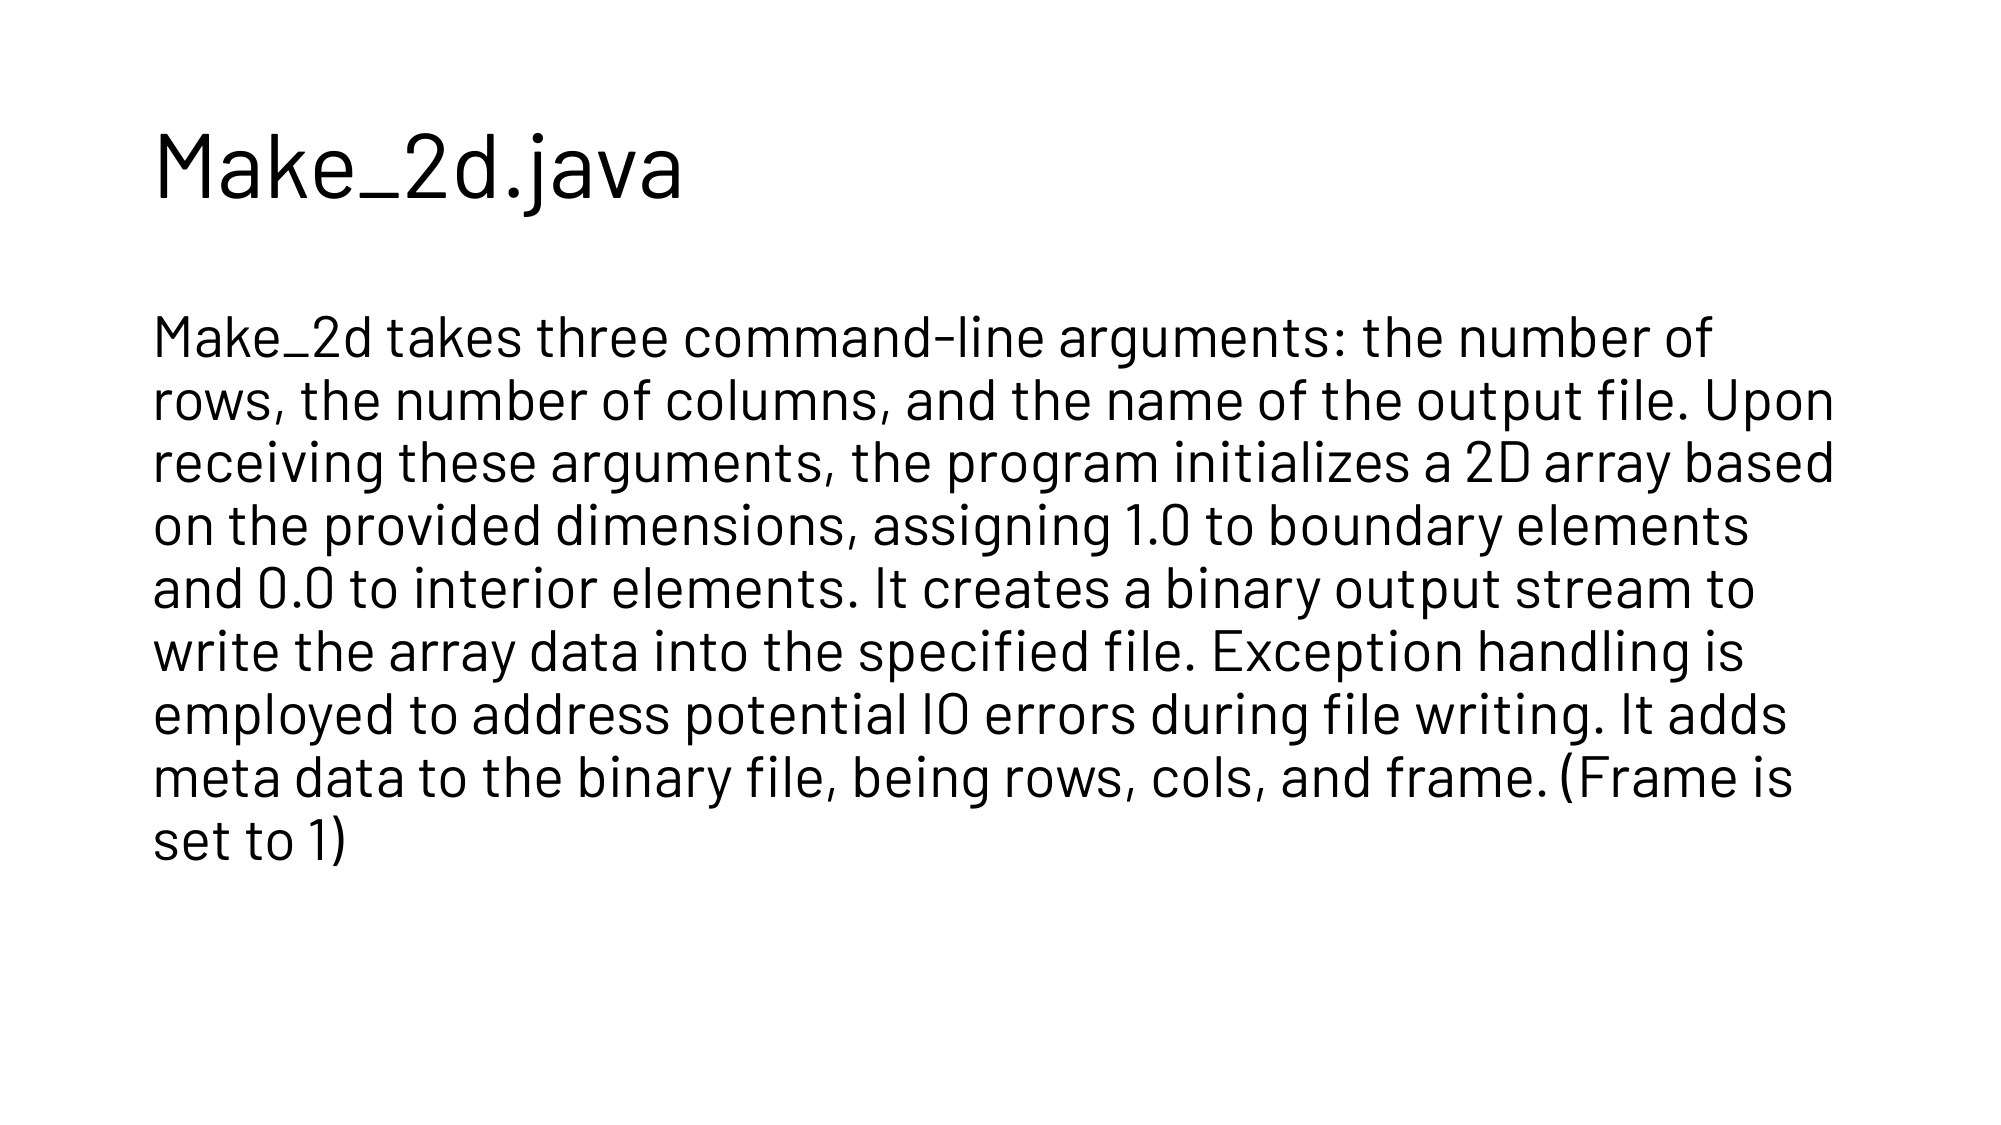

# Make_2d.java
Make_2d takes three command-line arguments: the number of rows, the number of columns, and the name of the output file. Upon receiving these arguments, the program initializes a 2D array based on the provided dimensions, assigning 1.0 to boundary elements and 0.0 to interior elements. It creates a binary output stream to write the array data into the specified file. Exception handling is employed to address potential IO errors during file writing. It adds meta data to the binary file, being rows, cols, and frame. (Frame is set to 1)